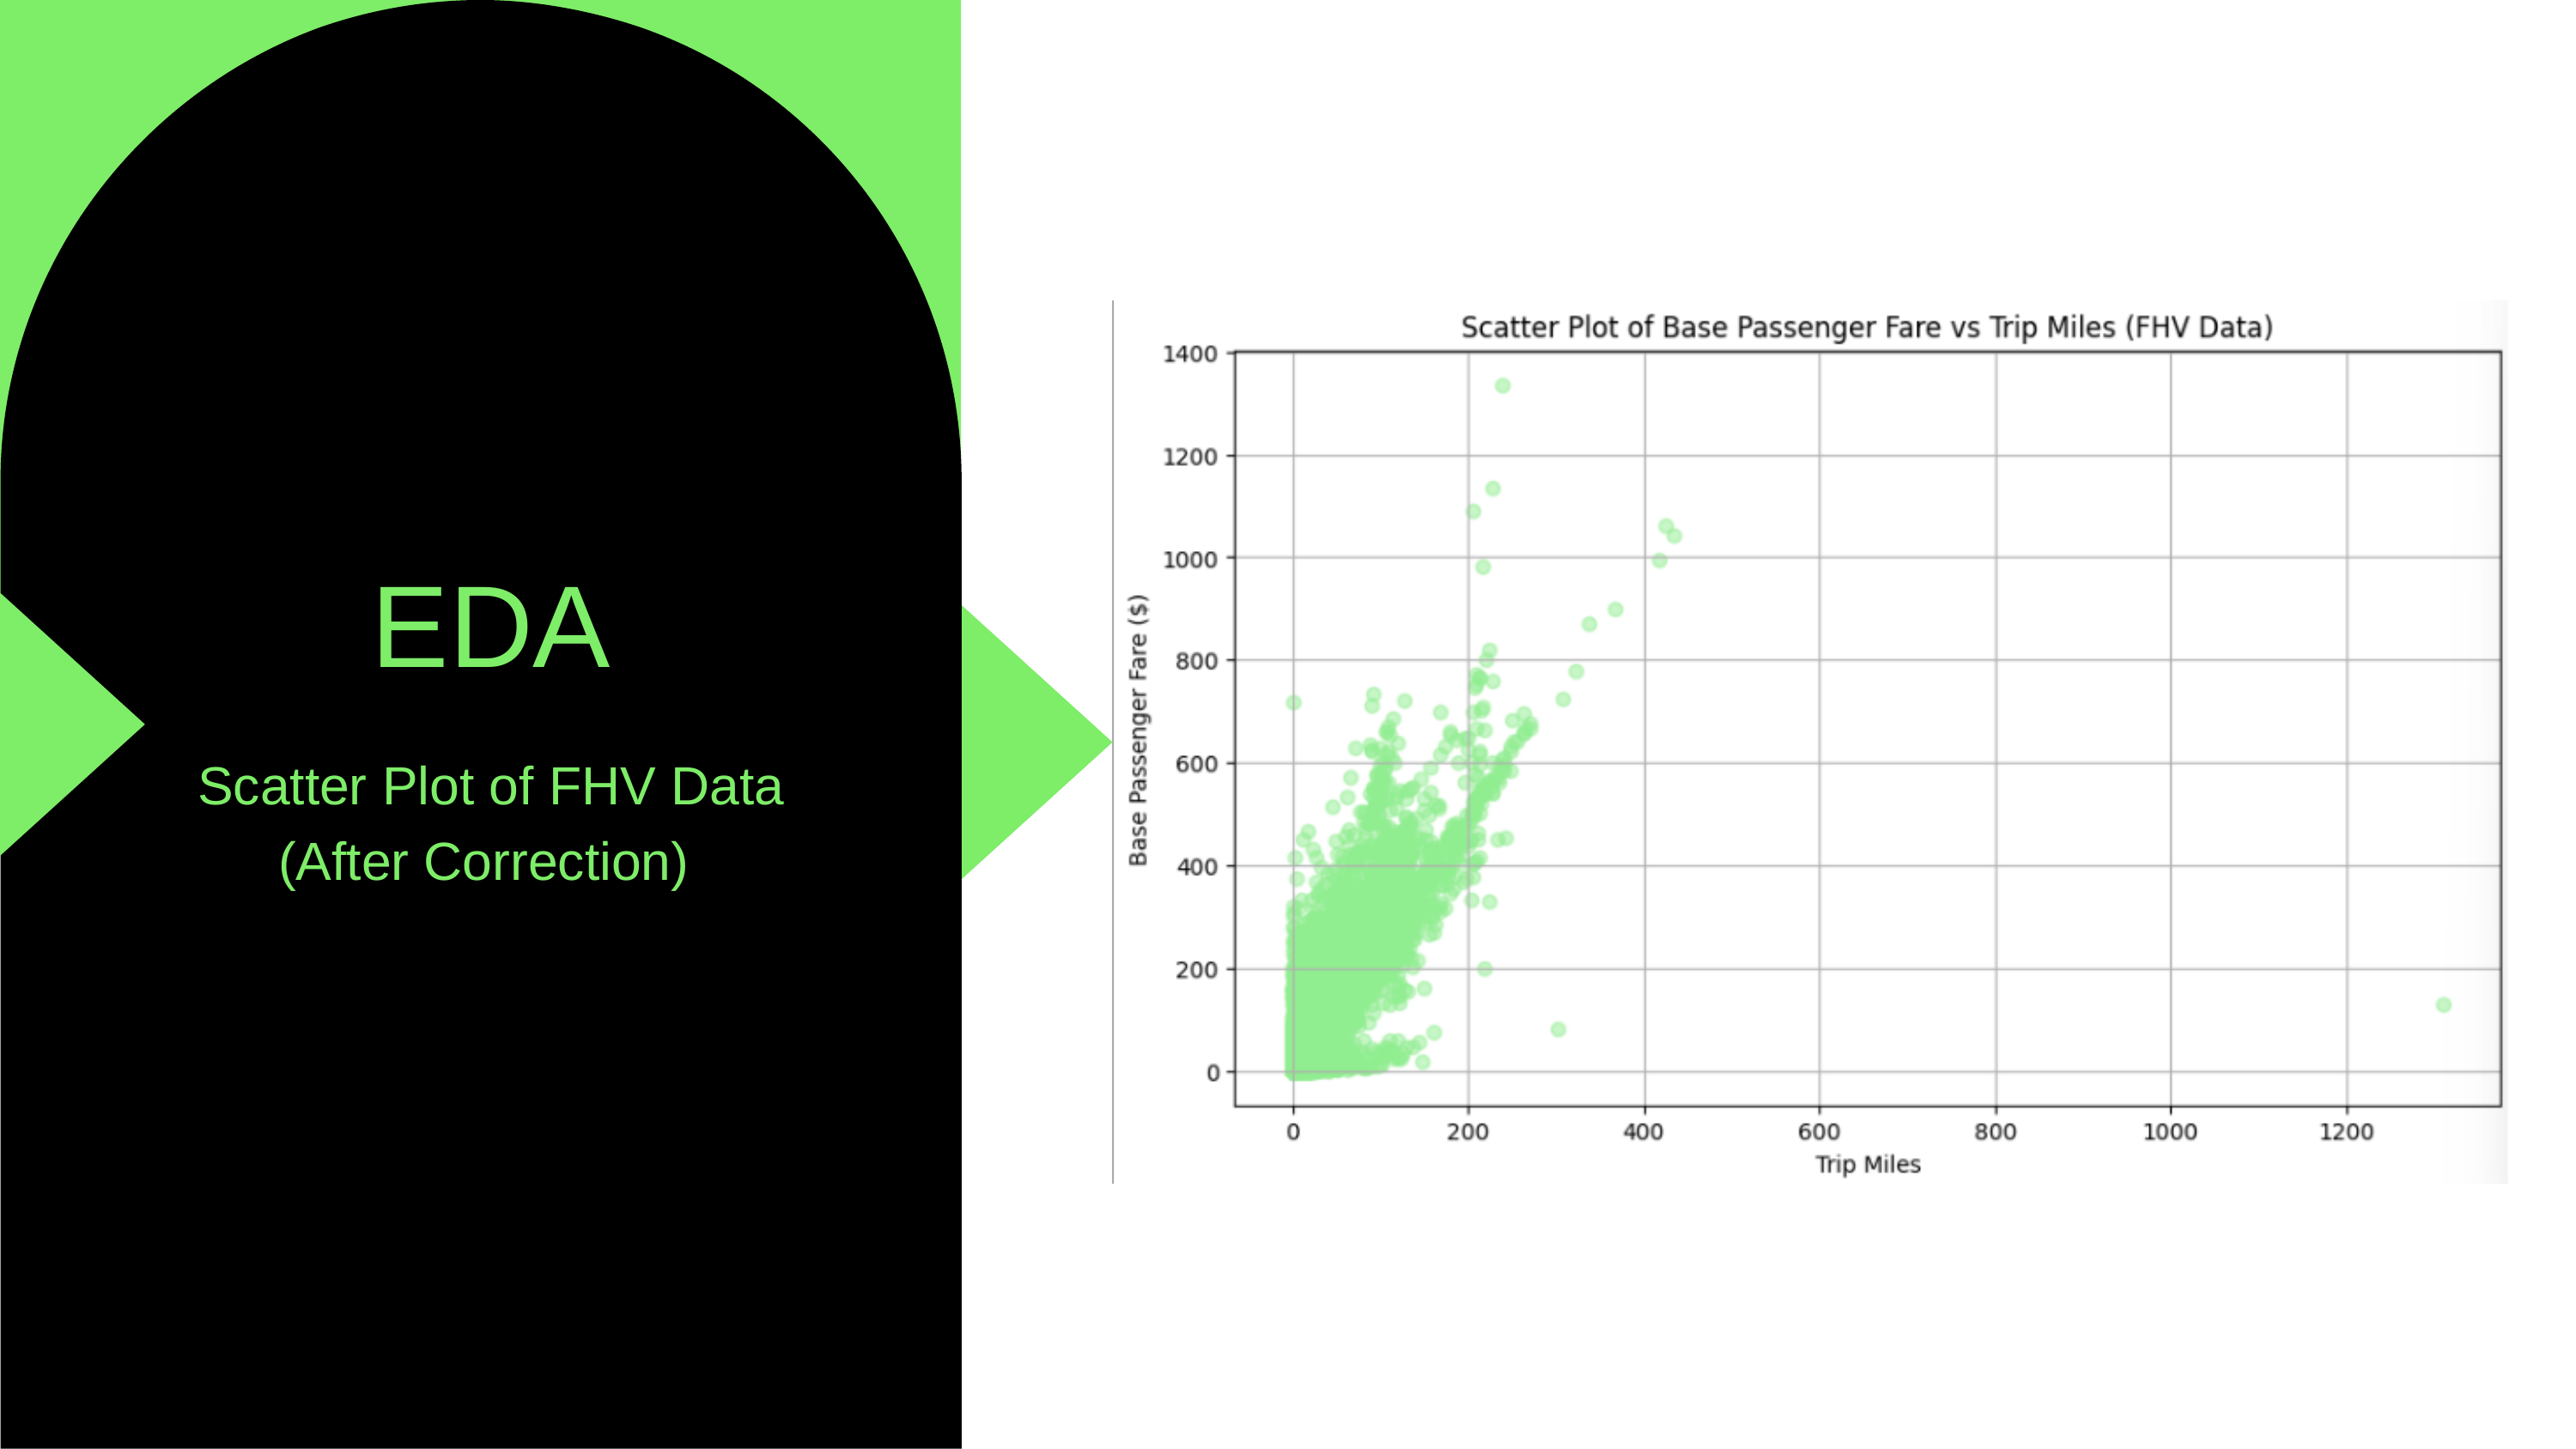

EDA
Scatter Plot of FHV Data
(After Correction)